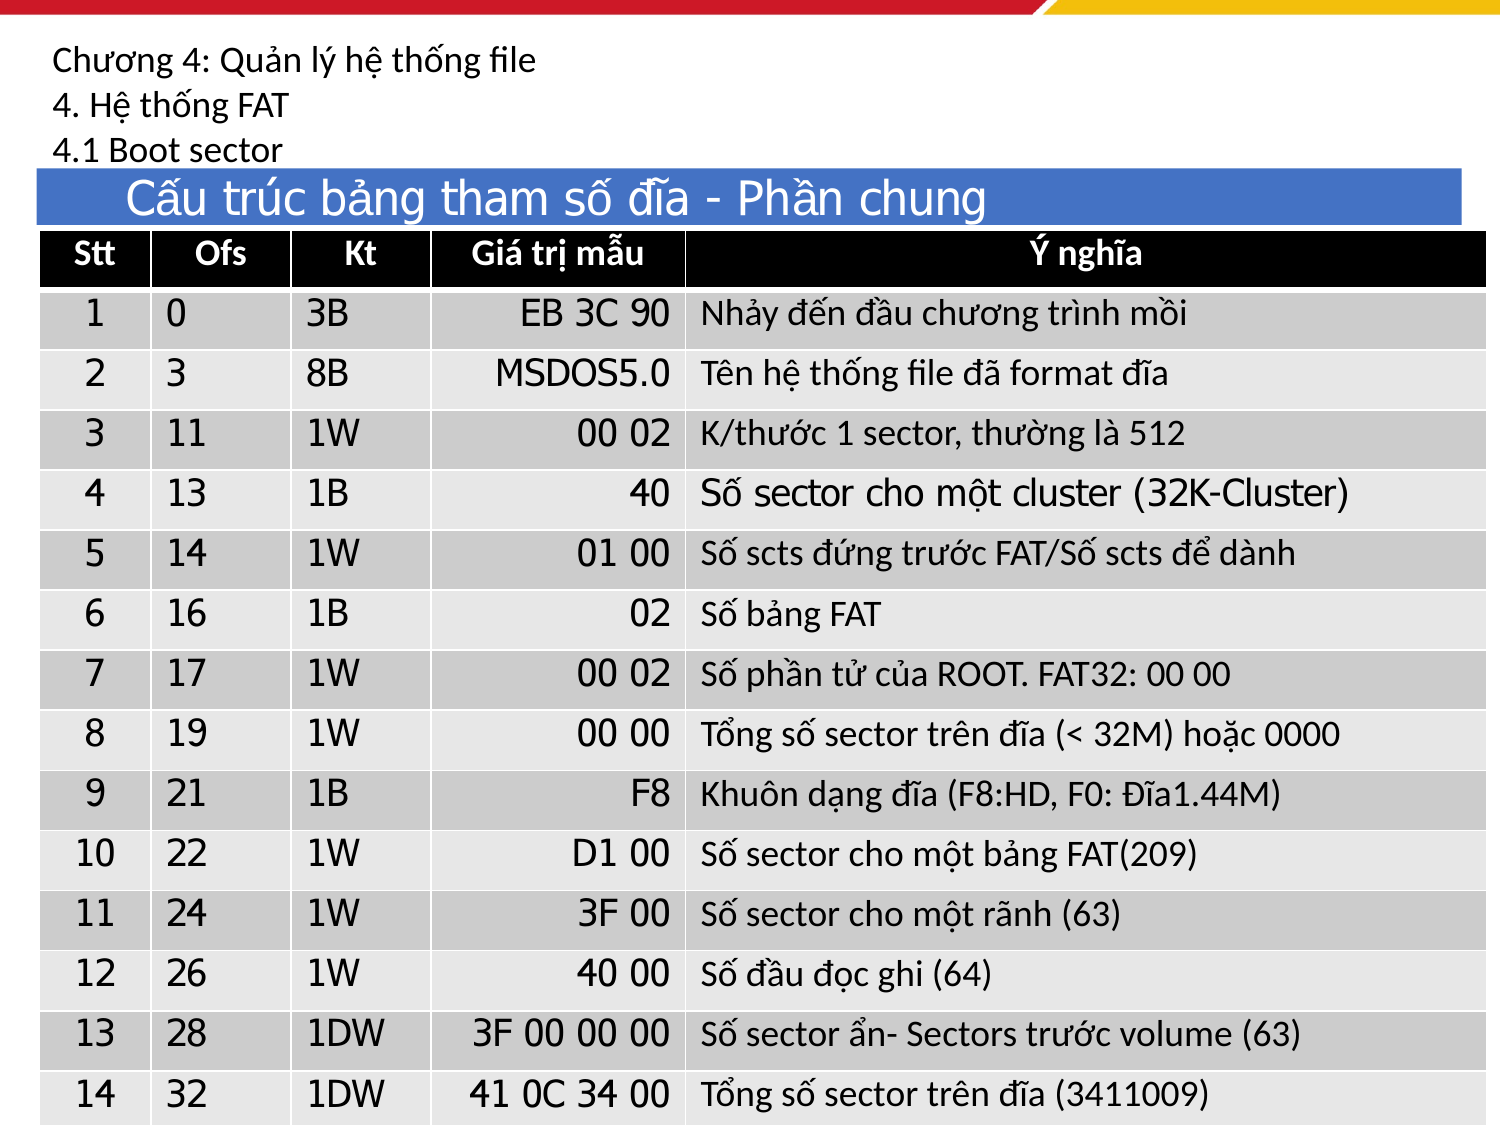

Chương 4: Quản lý hệ thống file
4. Hệ thống FAT
4.1 Boot sector
Cấu trúc bảng tham số đĩa - Phần chung
| Stt | Ofs | Kt | Giá trị mẫu | Ý nghĩa |
| --- | --- | --- | --- | --- |
| 1 | 0 | 3B | EB 3C 90 | Nhảy đến đầu chương trình mồi |
| 2 | 3 | 8B | MSDOS5.0 | Tên hệ thống file đã format đĩa |
| 3 | 11 | 1W | 00 02 | K/thước 1 sector, thường là 512 |
| 4 | 13 | 1B | 40 | Số sector cho một cluster (32K-Cluster) |
| 5 | 14 | 1W | 01 00 | Số scts đứng trước FAT/Số scts để dành |
| 6 | 16 | 1B | 02 | Số bảng FAT |
| 7 | 17 | 1W | 00 02 | Số phần tử của ROOT. FAT32: 00 00 |
| 8 | 19 | 1W | 00 00 | Tổng số sector trên đĩa (< 32M) hoặc 0000 |
| 9 | 21 | 1B | F8 | Khuôn dạng đĩa (F8:HD, F0: Đĩa1.44M) |
| 10 | 22 | 1W | D1 00 | Số sector cho một bảng FAT(209) |
| 11 | 24 | 1W | 3F 00 | Số sector cho một rãnh (63) |
| 12 | 26 | 1W | 40 00 | Số đầu đọc ghi (64) |
| 13 | 28 | 1DW | 3F 00 00 00 | Số sector ẩn- Sectors trước volume (63) |
| 14 | 32 | 1DW | 41 0C 34 00 | Tổng số sector trên đĩa (3411009) |